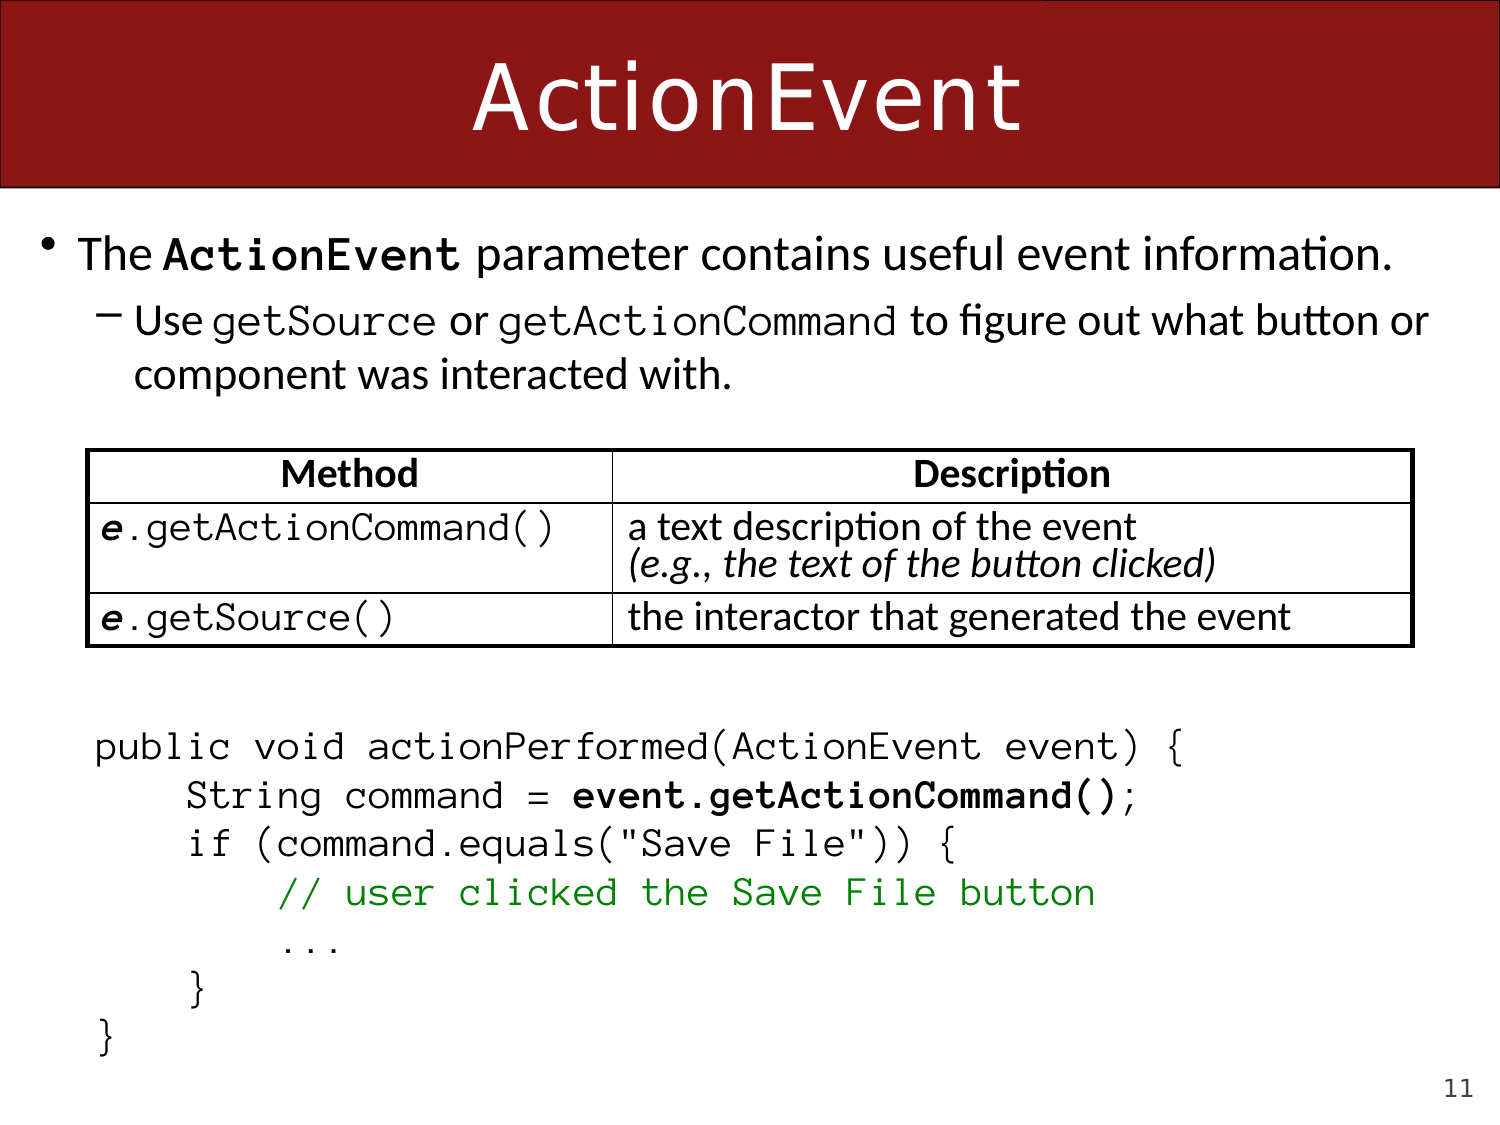

# ActionEvent
The ActionEvent parameter contains useful event information.
Use getSource or getActionCommand to figure out what button or component was interacted with.

public void actionPerformed(ActionEvent event) {
    String command = event.getActionCommand();
    if (command.equals("Save File")) {
        // user clicked the Save File button
        ...
    }
}
| Method | Description |
| --- | --- |
| e.getActionCommand() | a text description of the event (e.g., the text of the button clicked) |
| e.getSource() | the interactor that generated the event |